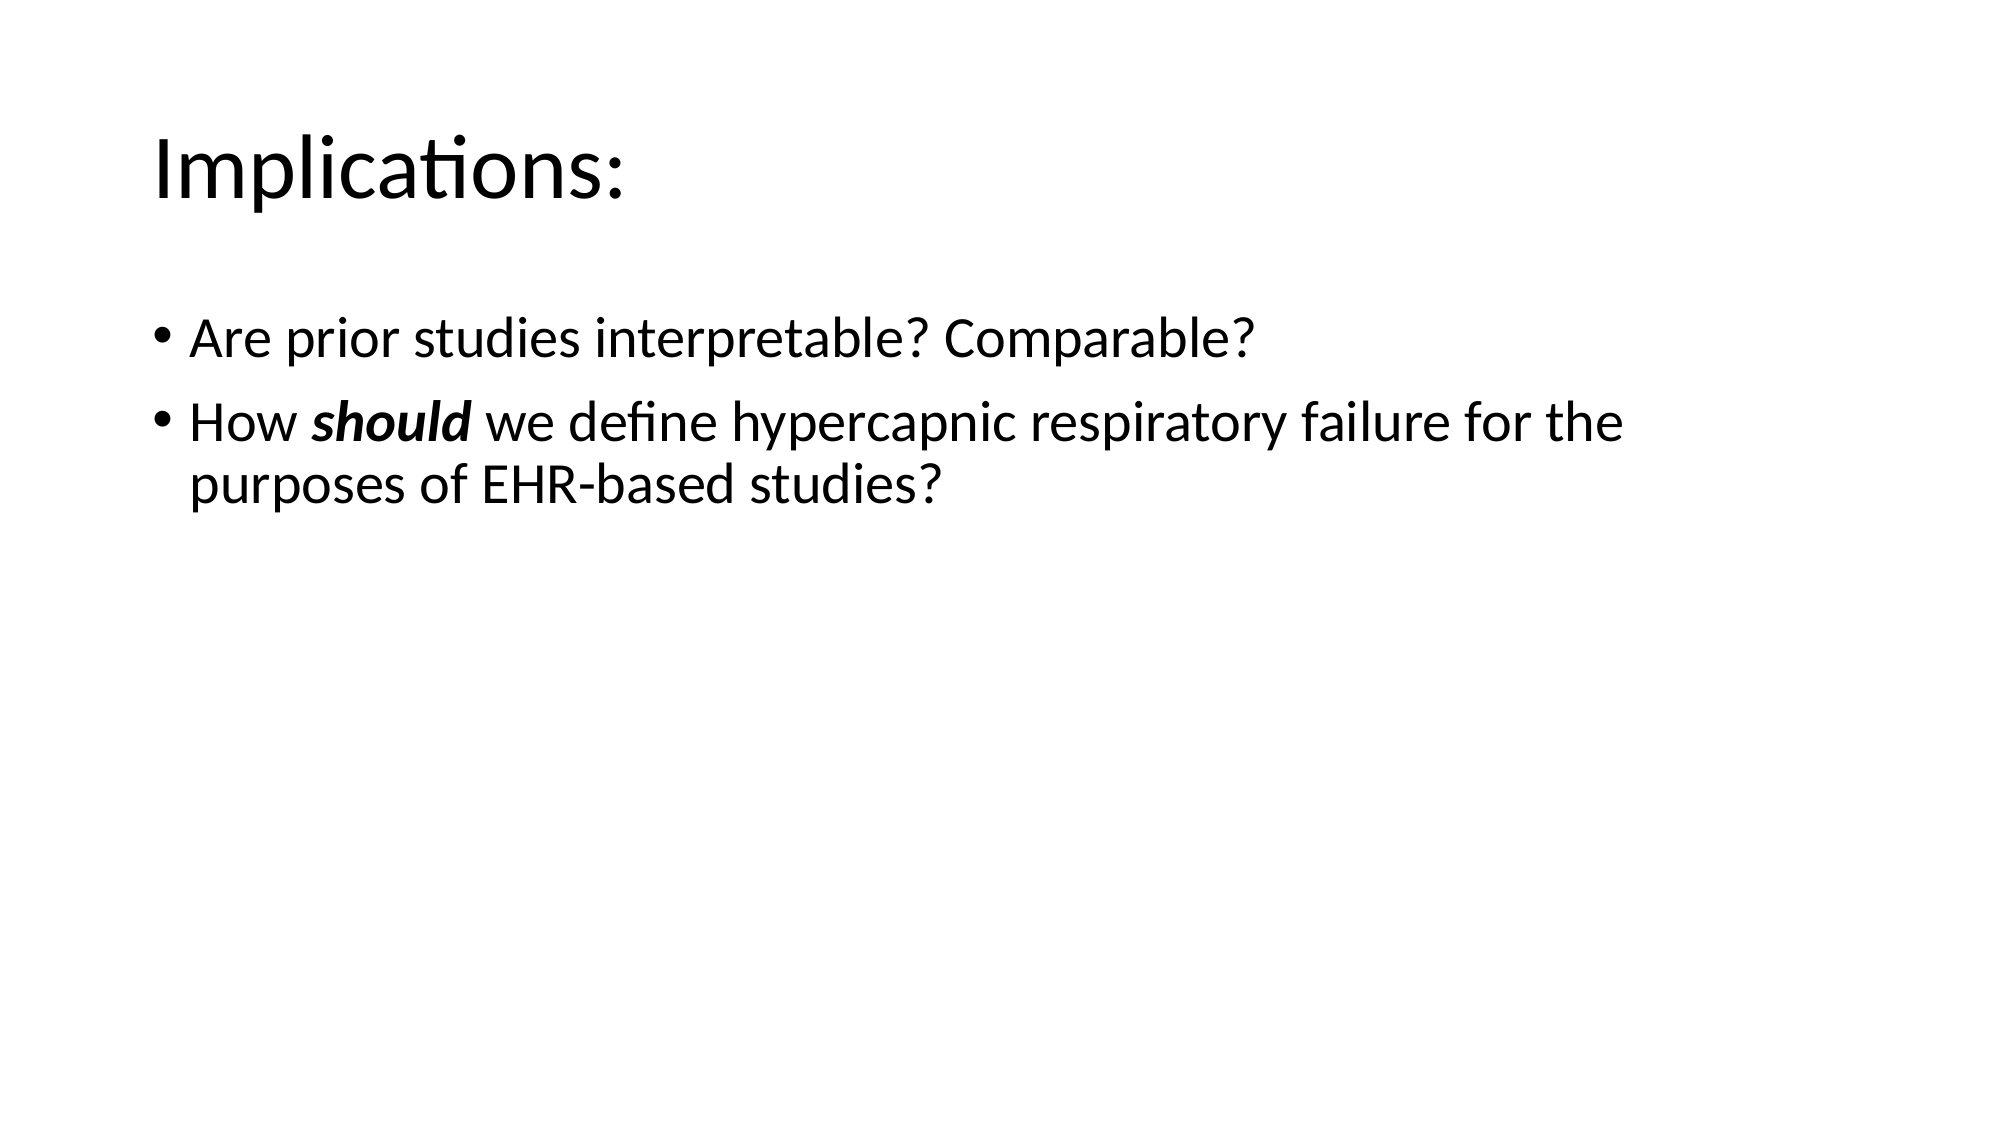

# Implications:
Are prior studies interpretable? Comparable?
How should we define hypercapnic respiratory failure for the purposes of EHR-based studies?